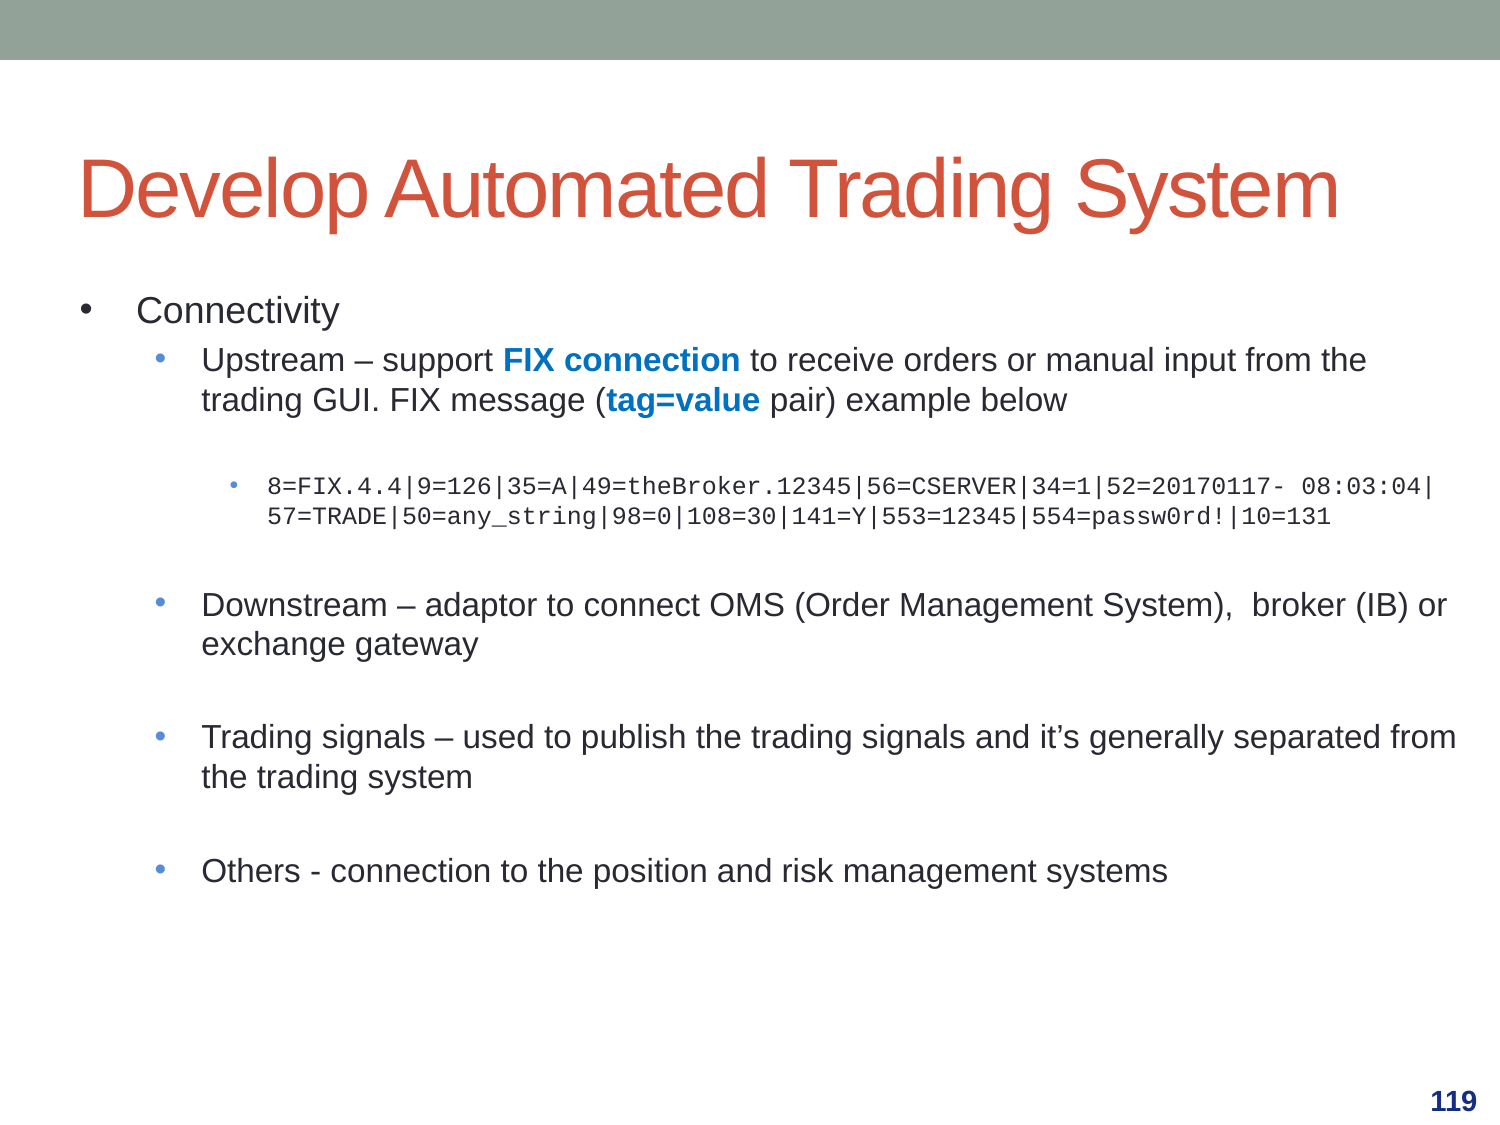

Develop Automated Trading System
Connectivity
Upstream – support FIX connection to receive orders or manual input from the trading GUI. FIX message (tag=value pair) example below

8=FIX.4.4|9=126|35=A|49=theBroker.12345|56=CSERVER|34=1|52=20170117- 08:03:04|57=TRADE|50=any_string|98=0|108=30|141=Y|553=12345|554=passw0rd!|10=131

Downstream – adaptor to connect OMS (Order Management System),  broker (IB) or exchange gateway

Trading signals – used to publish the trading signals and it’s generally separated from the trading system

Others - connection to the position and risk management systems

119